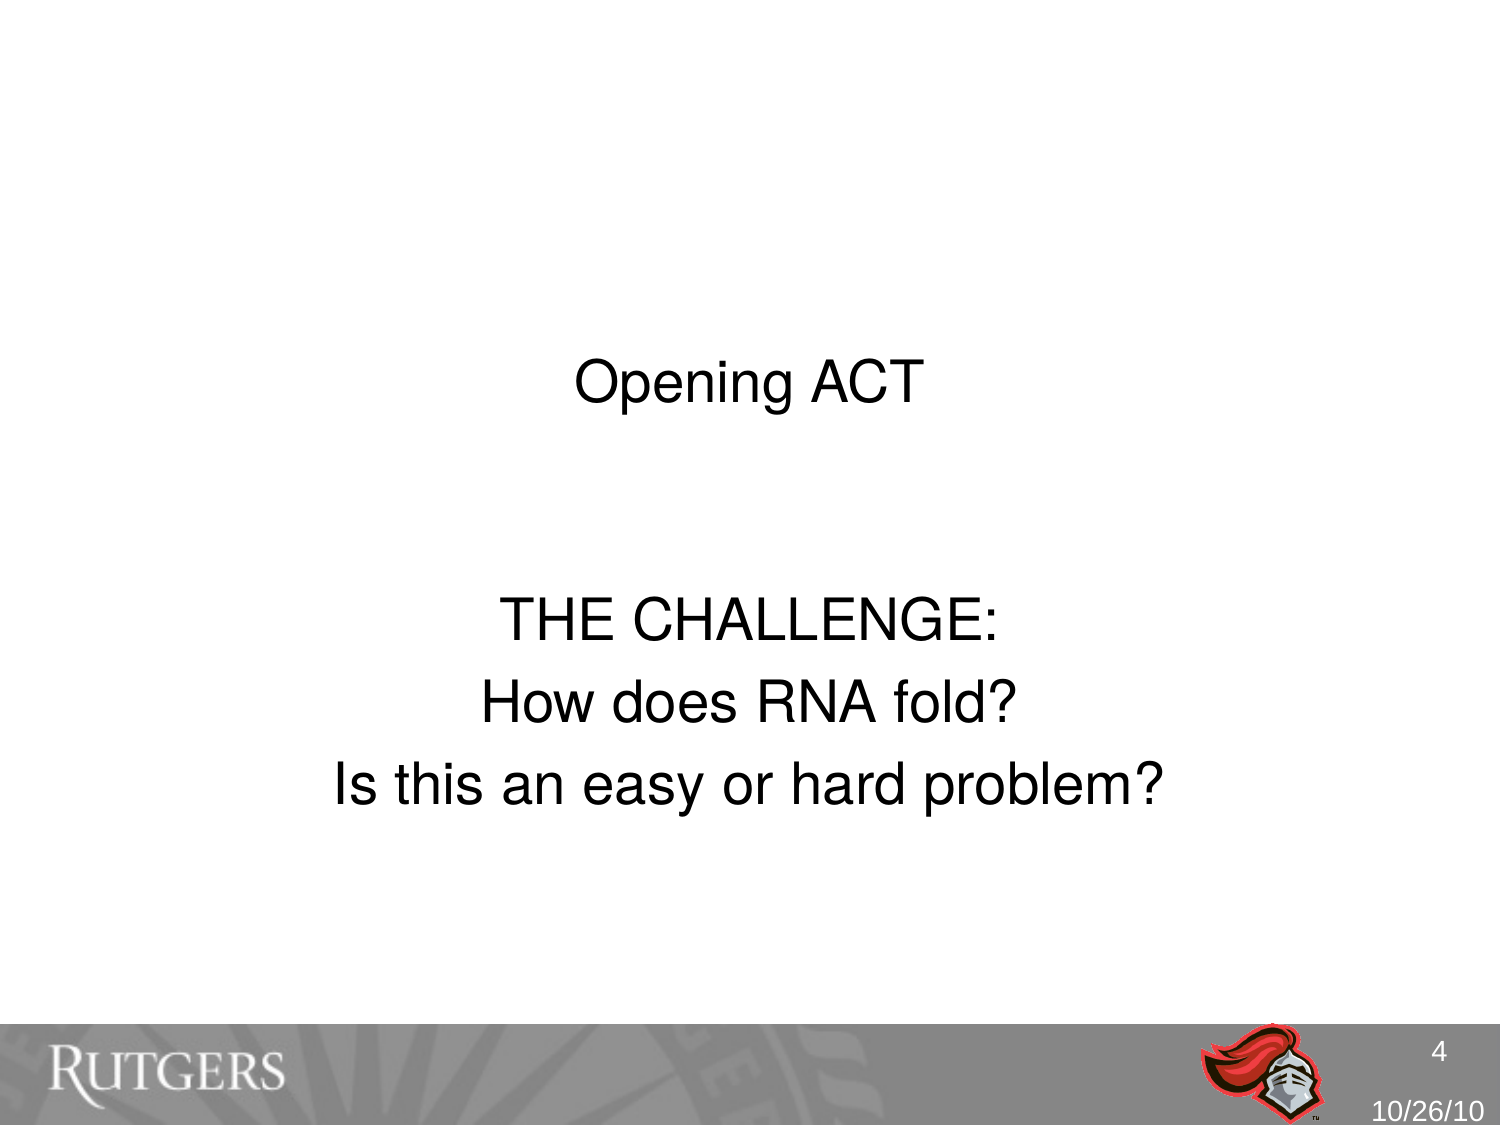

# Opening ACT
THE CHALLENGE:
How does RNA fold?
Is this an easy or hard problem?
4
10/26/10